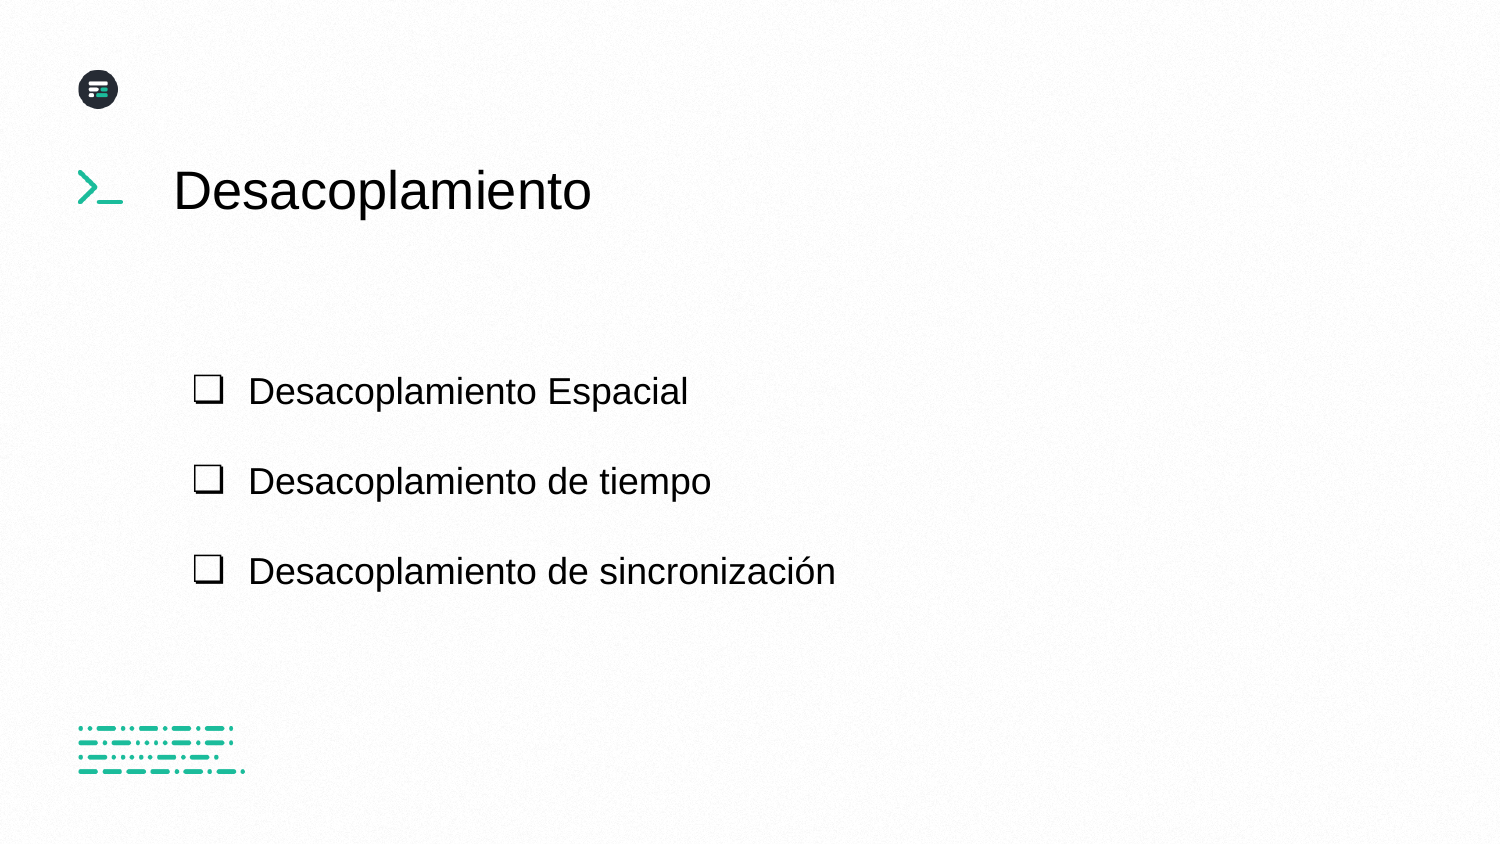

Desacoplamiento
# Desacoplamiento Espacial

Desacoplamiento de tiempo

Desacoplamiento de sincronización